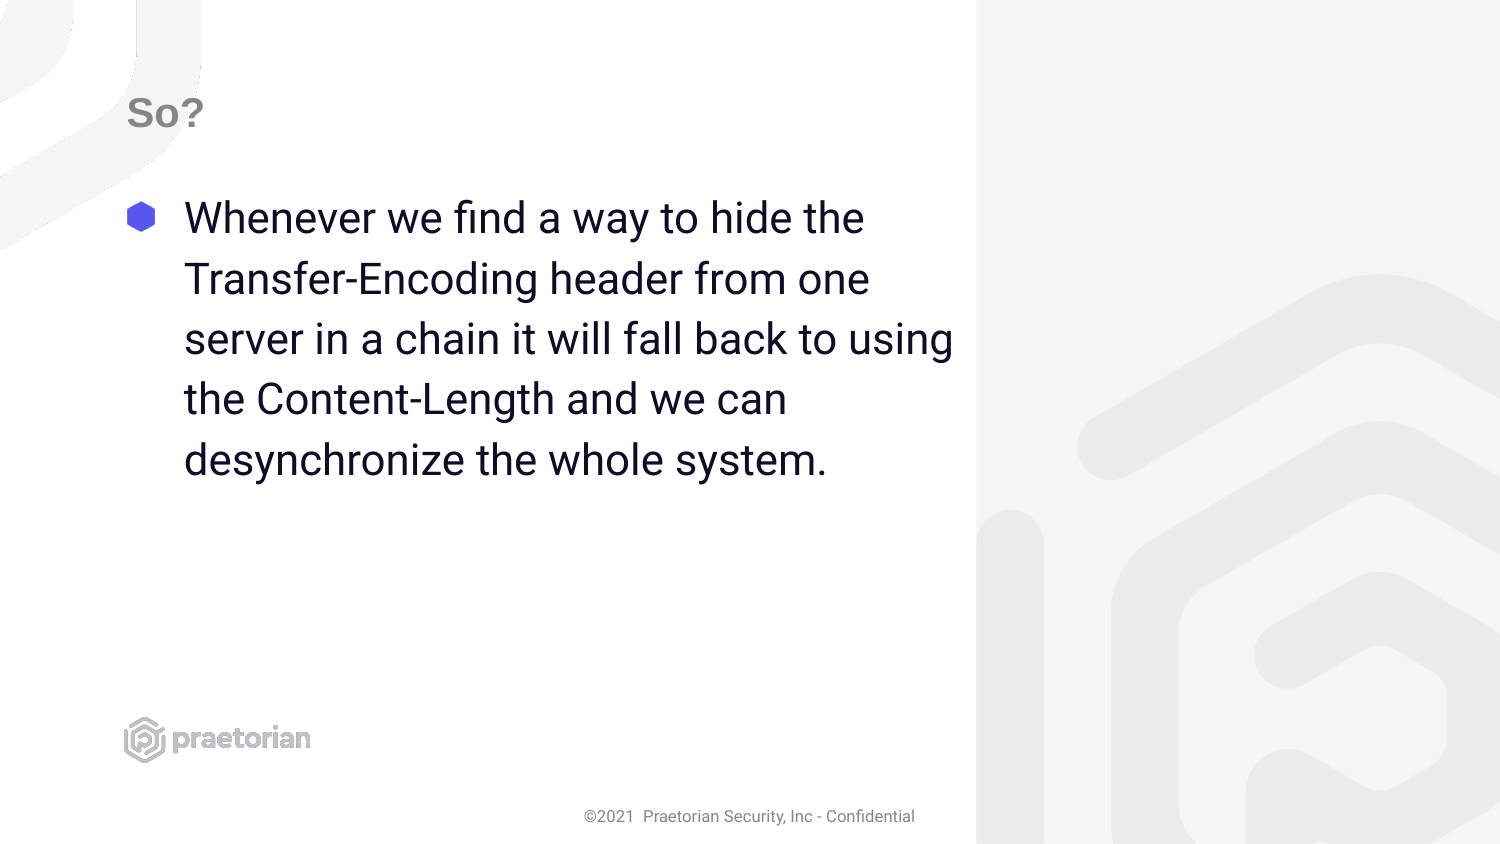

# So?
Whenever we find a way to hide the Transfer-Encoding header from one server in a chain it will fall back to using the Content-Length and we can desynchronize the whole system.